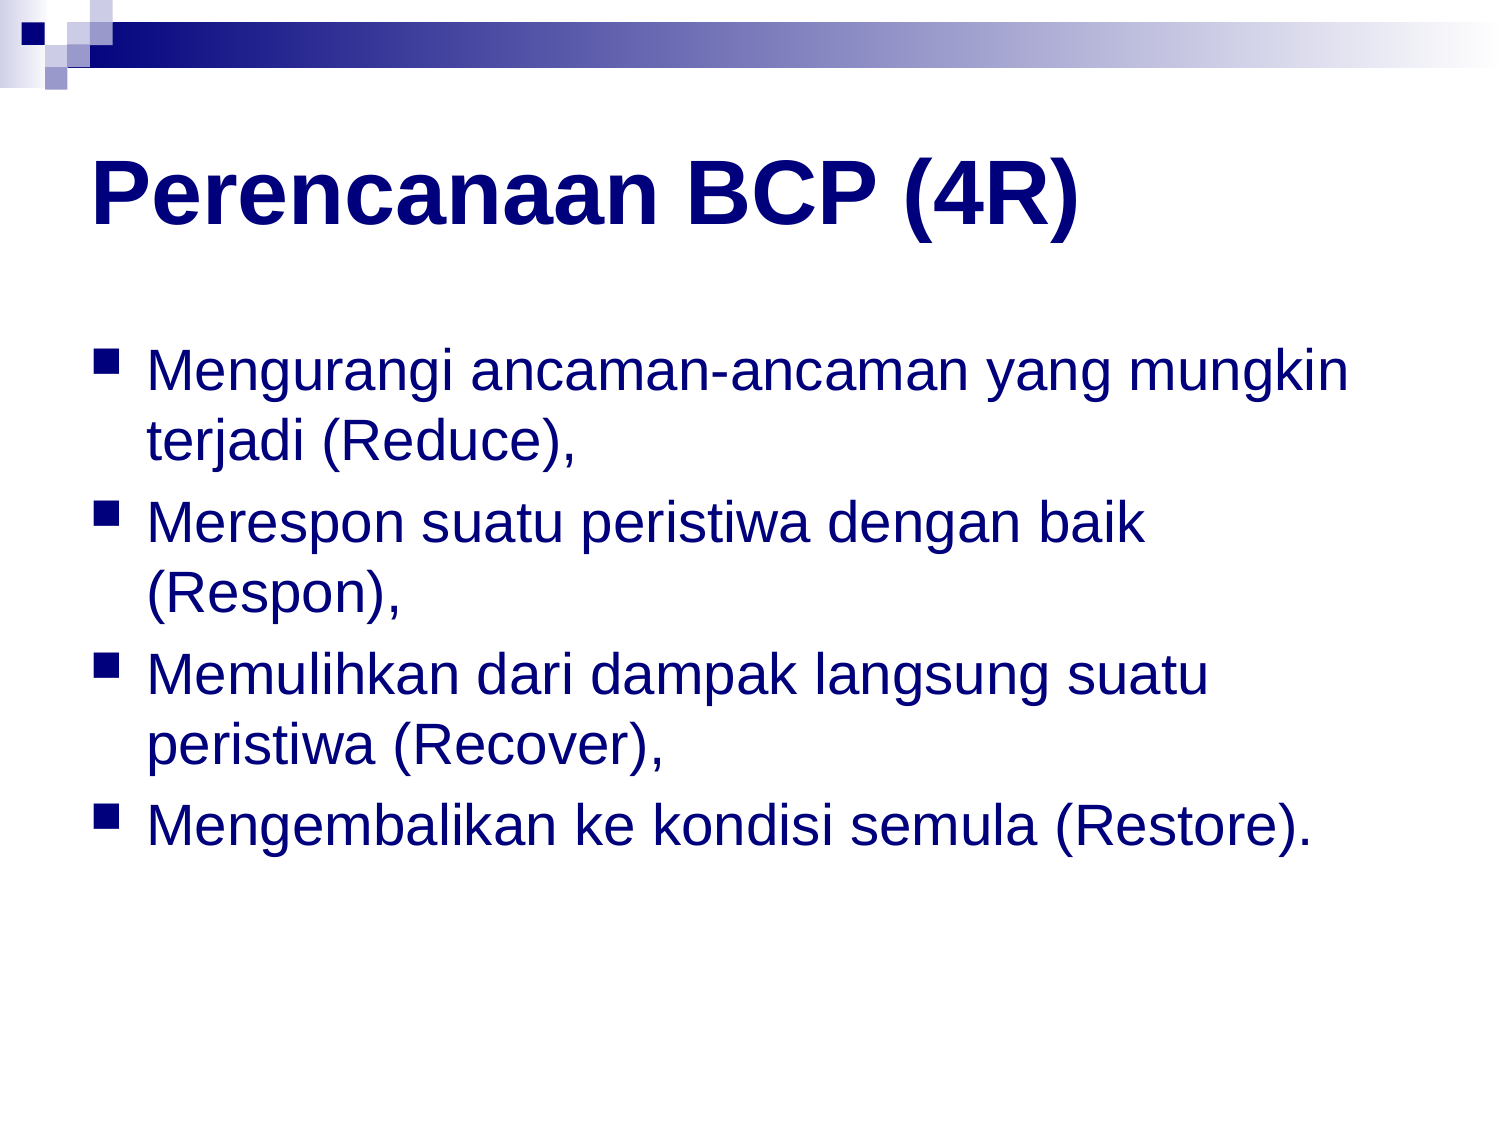

# Perencanaan BCP (4R)
Mengurangi ancaman-ancaman yang mungkin terjadi (Reduce),
Merespon suatu peristiwa dengan baik (Respon),
Memulihkan dari dampak langsung suatu peristiwa (Recover),
Mengembalikan ke kondisi semula (Restore).